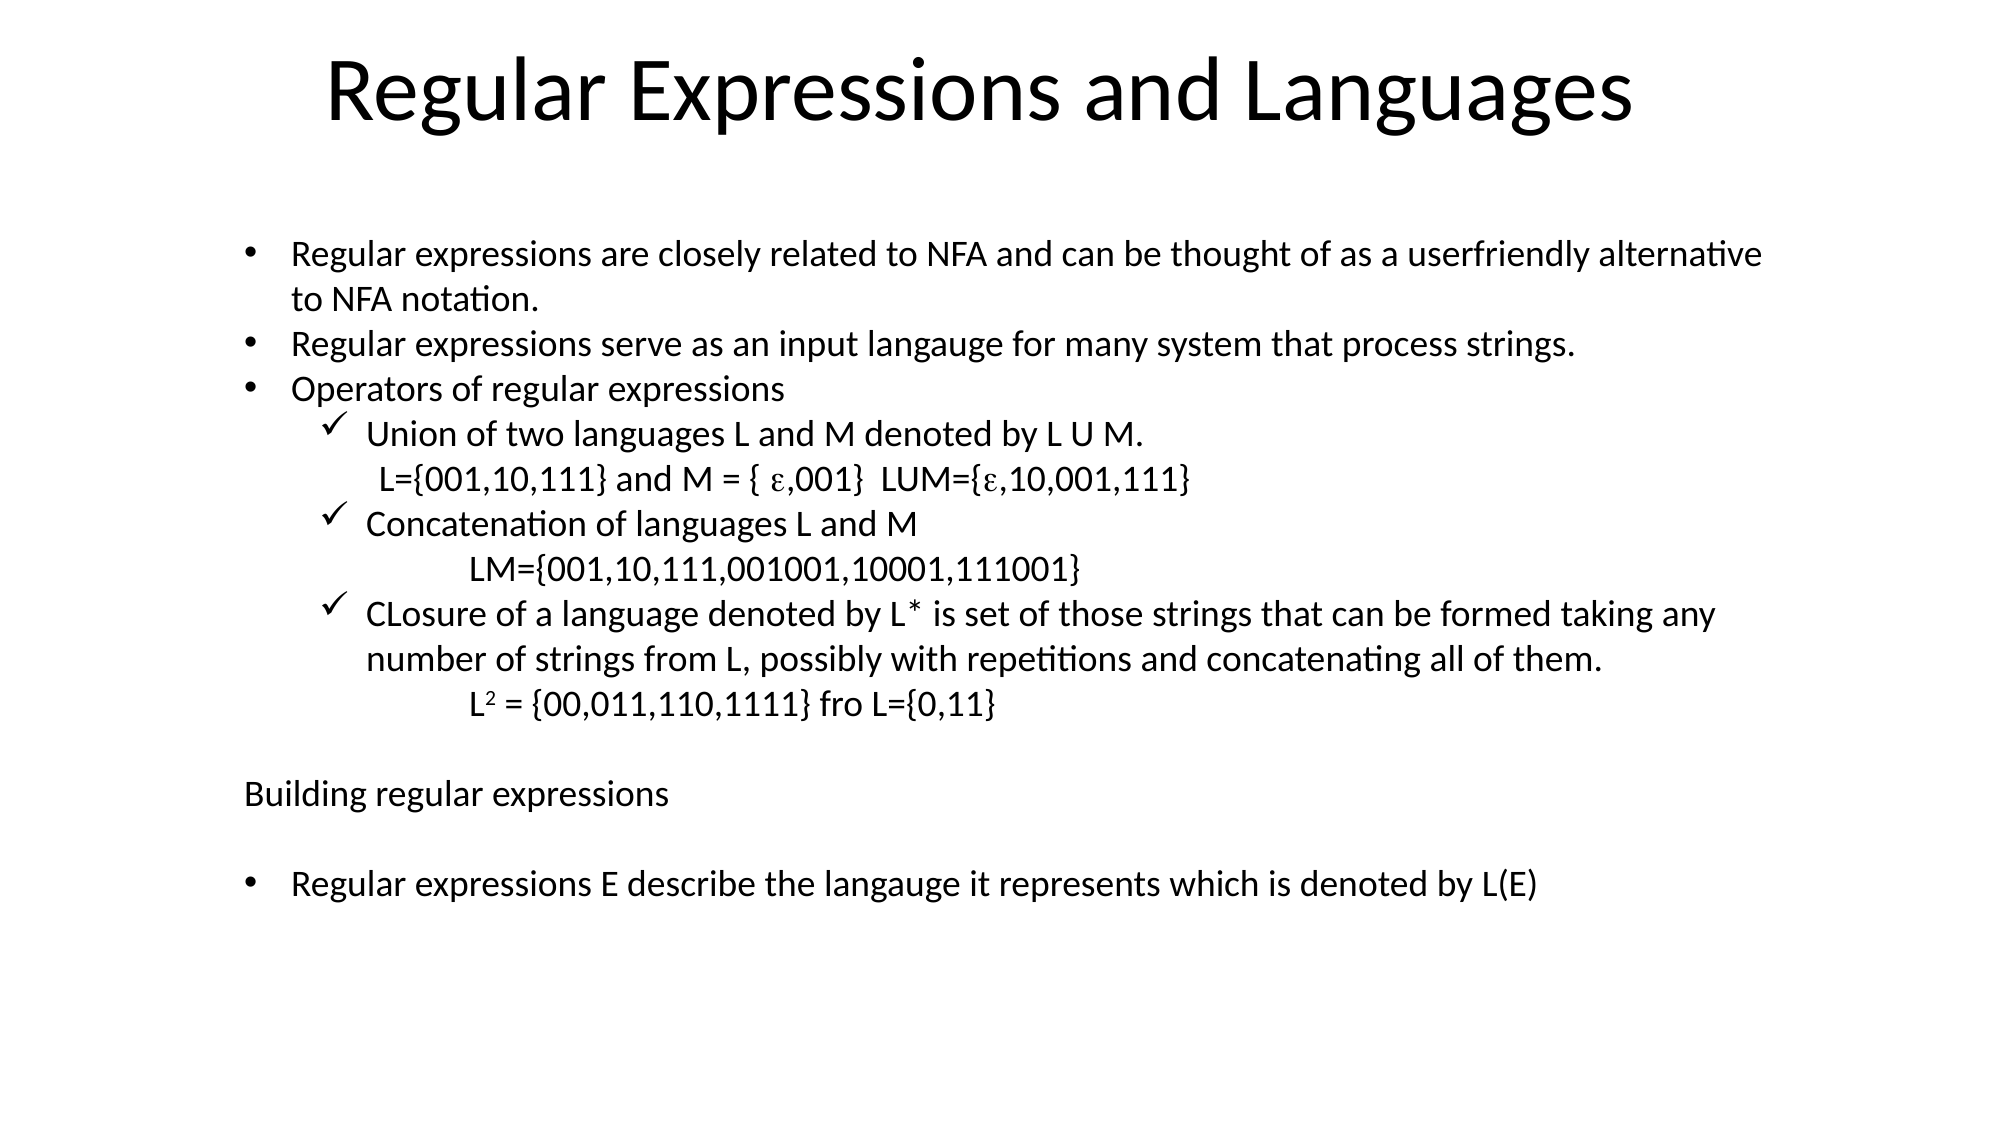

# Regular Expressions and Languages
Regular expressions are closely related to NFA and can be thought of as a userfriendly alternative to NFA notation.
Regular expressions serve as an input langauge for many system that process strings.
Operators of regular expressions
Union of two languages L and M denoted by L U M.
       L={001,10,111} and M = { ε,001}  LUM={ε,10,001,111}
Concatenation of languages L and M
	LM={001,10,111,001001,10001,111001}
CLosure of a language denoted by L* is set of those strings that can be formed taking any number of strings from L, possibly with repetitions and concatenating all of them.
	L2 = {00,011,110,1111} fro L={0,11}

Building regular expressions

Regular expressions E describe the langauge it represents which is denoted by L(E)